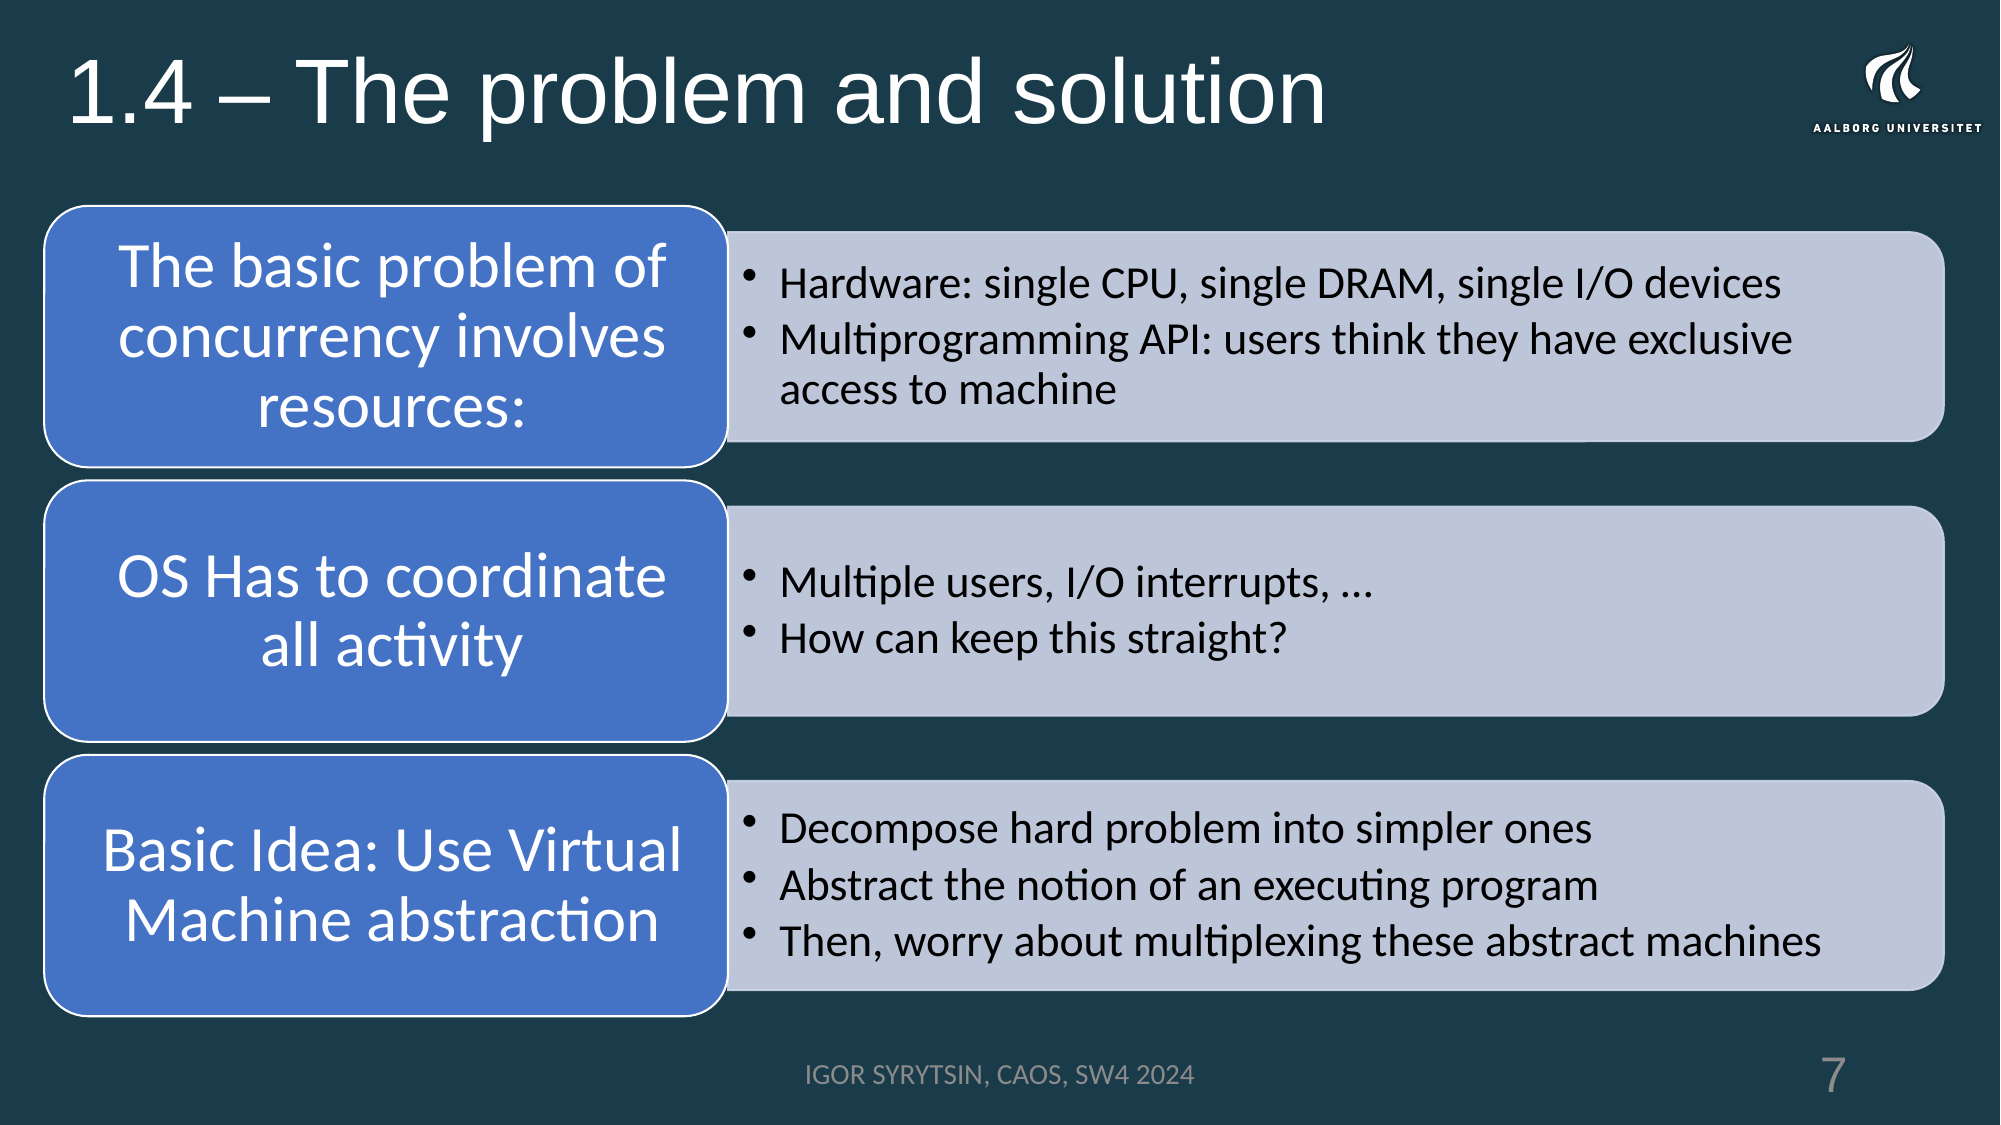

# 1.4 – The problem and solution
Hardware: single CPU, single DRAM, single I/O devices
Multiprogramming API: users think they have exclusive access to machine
The basic problem of concurrency involves resources:
Multiple users, I/O interrupts, …
How can keep this straight?
OS Has to coordinate all activity
Decompose hard problem into simpler ones
Abstract the notion of an executing program
Then, worry about multiplexing these abstract machines
Basic Idea: Use Virtual Machine abstraction
IGOR SYRYTSIN, CAOS, SW4 2024